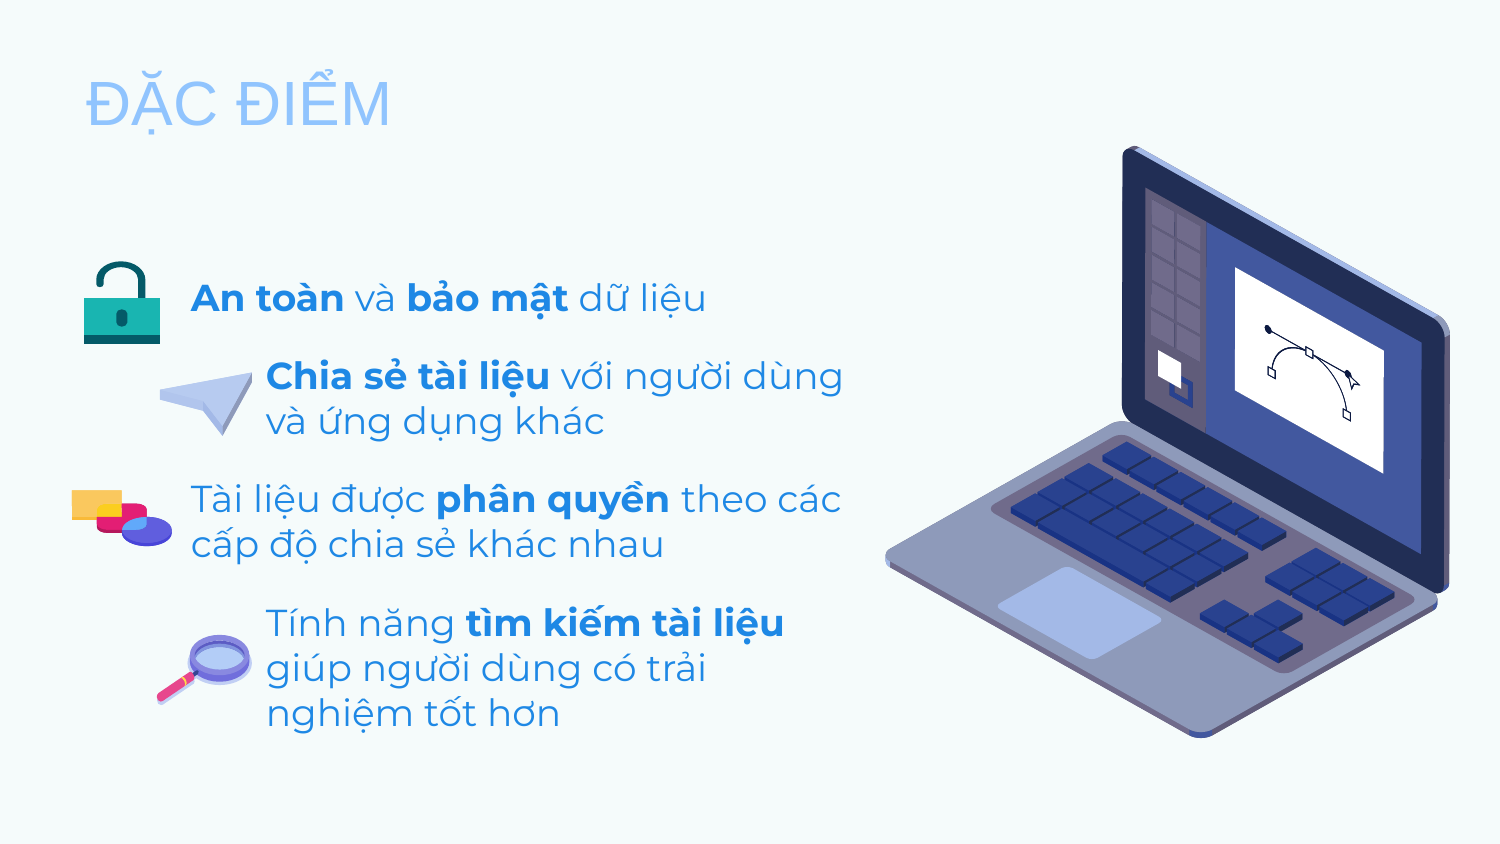

ĐẶC ĐIỂM

An toàn và bảo mật dữ liệu
Chia sẻ tài liệu với người dùng và ứng dụng khác
Tài liệu được phân quyền theo các cấp độ chia sẻ khác nhau
Tính năng tìm kiếm tài liệu giúp người dùng có trải nghiệm tốt hơn